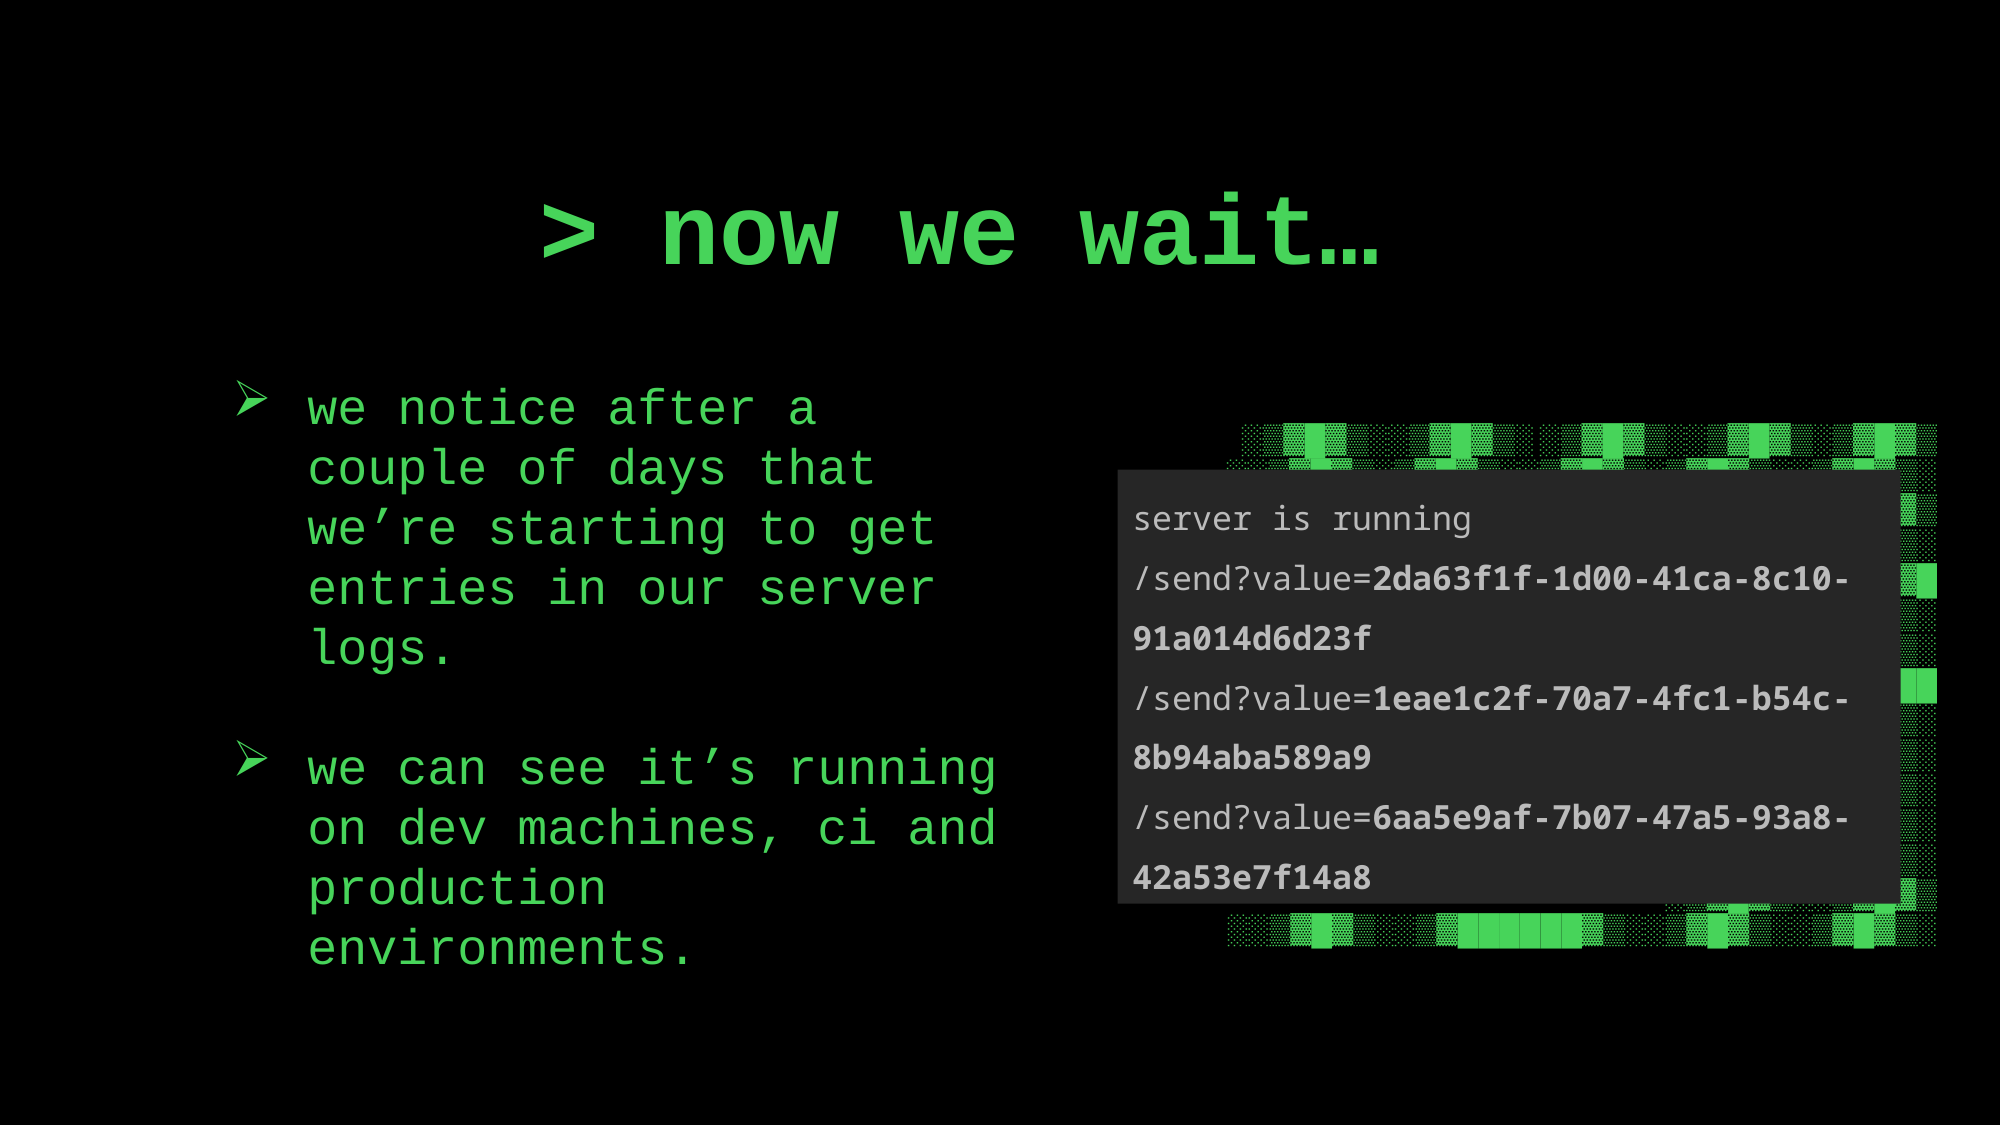

# > now we wait…

we notice after a couple of days that we’re starting to get entries in our server logs.

we can see it’s running on dev machines, ci and production environments.

░▒▓█▓▒░░▒▓█▓▒░░▒▓██████▓▒░░▒▓█▓▒░░▒▓█▓▒░░▒▓█▓▒░ ░▒▓████████▓▒░▒▓██████▓▒░ ░▒▓█▓▒░░▒▓█▓▒░░▒▓██████▓▒░ ░▒▓██████▓▒░░▒▓█▓▒░░▒▓█▓▒░ ░▒▓██████▓▒░ ░▒▓███████▓▒░░▒▓███████▓▒░░▒▓██████████████▓▒░ ░▒▓███████▓▒░ ░▒▓██████▓▒░ ░▒▓██████▓▒░░▒▓█▓▒░░▒▓█▓▒░░▒▓██████▓▒░ ░▒▓██████▓▒░░▒▓████████▓▒░ ░▒▓█▓▒░░▒▓█▓▒░▒▓█▓▒░░▒▓█▓▒░▒▓█▓▒░░▒▓█▓▒░░▒▓█▓▒░ ░▒▓█▓▒░ ░▒▓█▓▒░░▒▓█▓▒░ ░▒▓█▓▒░░▒▓█▓▒░▒▓█▓▒░░▒▓█▓▒░▒▓█▓▒░░▒▓█▓▒░▒▓█▓▒░░▒▓█▓▒░ ░▒▓█▓▒░░▒▓█▓▒░
server is running
/send?value=2da63f1f-1d00-41ca-8c10-91a014d6d23f
/send?value=1eae1c2f-70a7-4fc1-b54c-8b94aba589a9
/send?value=6aa5e9af-7b07-47a5-93a8-42a53e7f14a8